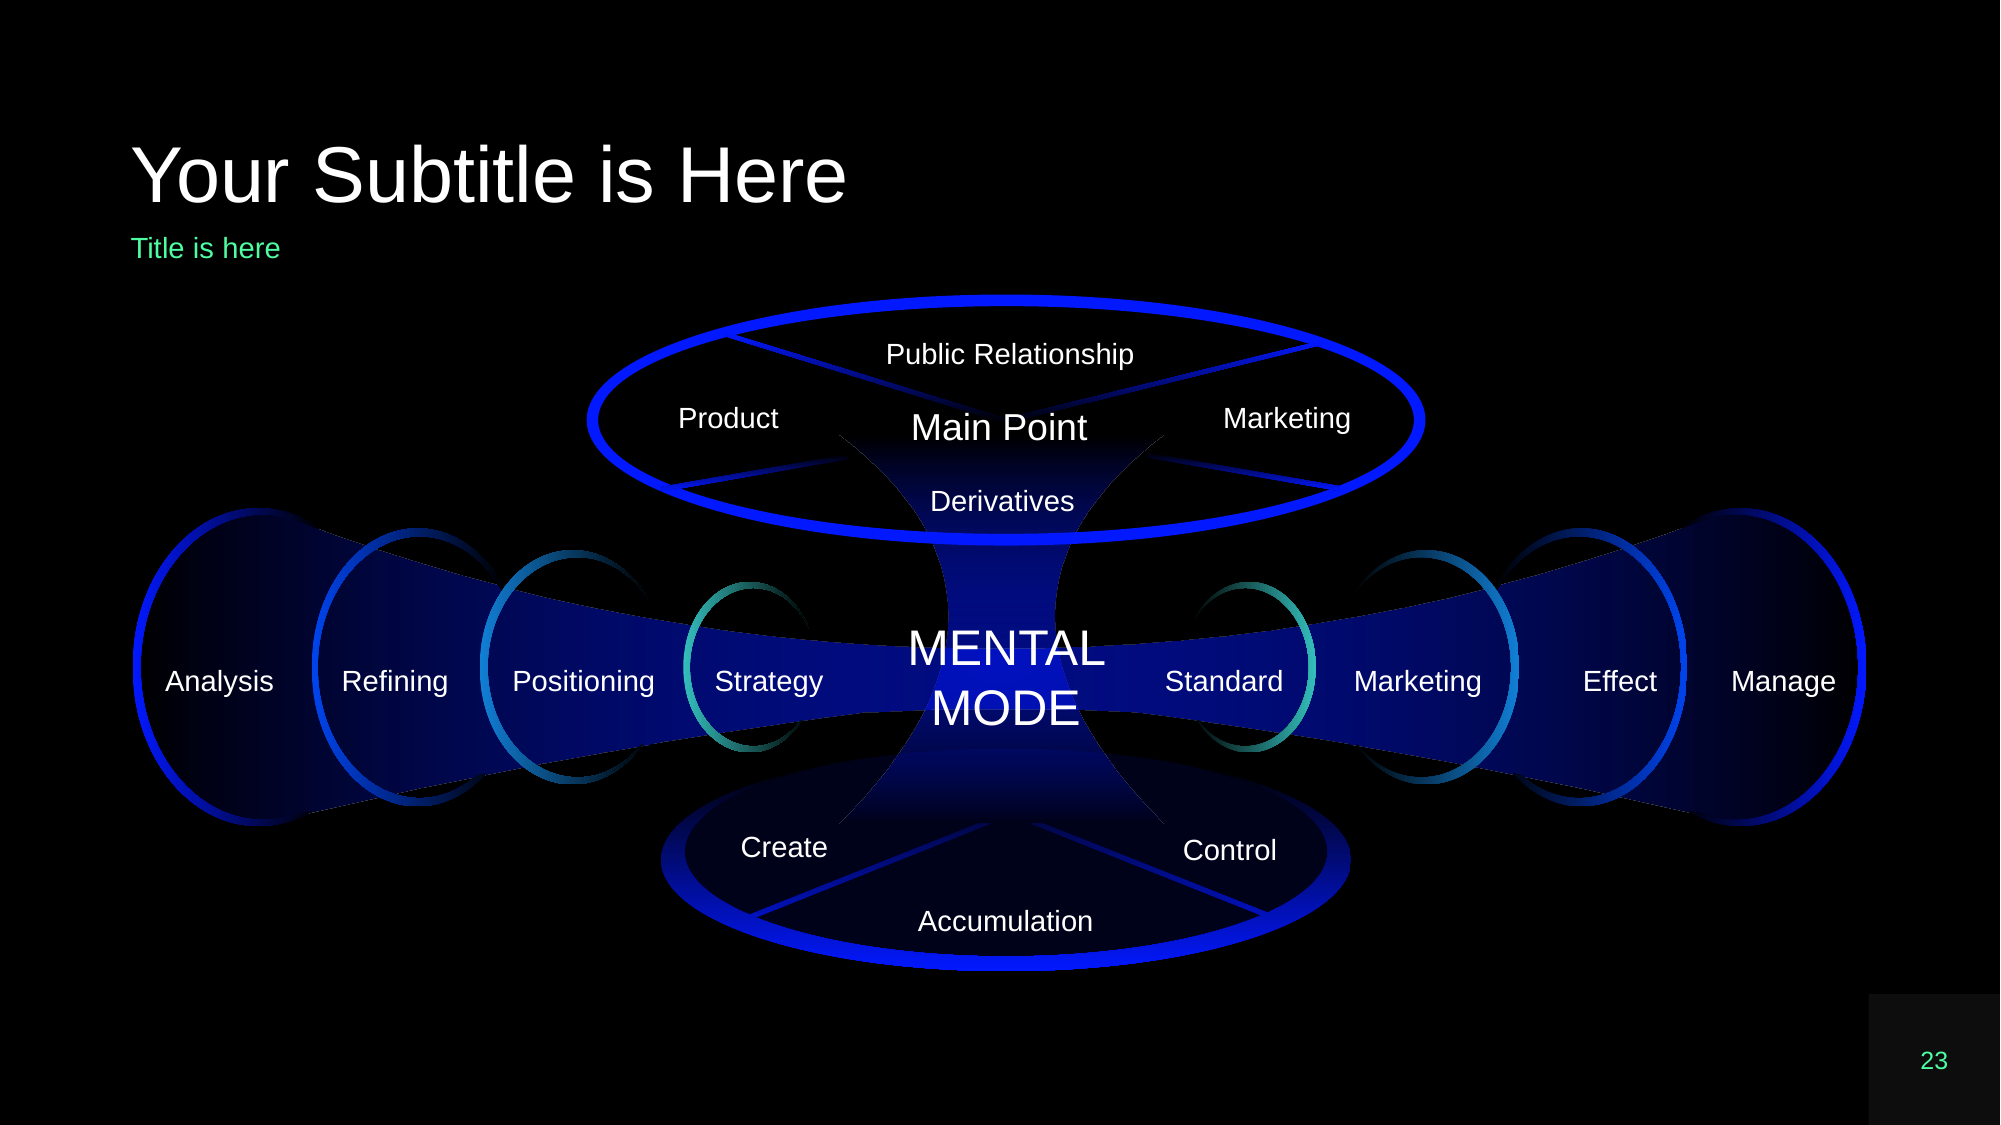

# Your Subtitle is Here
Title is here

Public Relationship

Marketing
Product
Main Point

Derivatives

MENTAL MODE
Analysis
Refining
Positioning
Strategy
Standard
Marketing
Effect
Manage

Create
Control
Accumulation
23